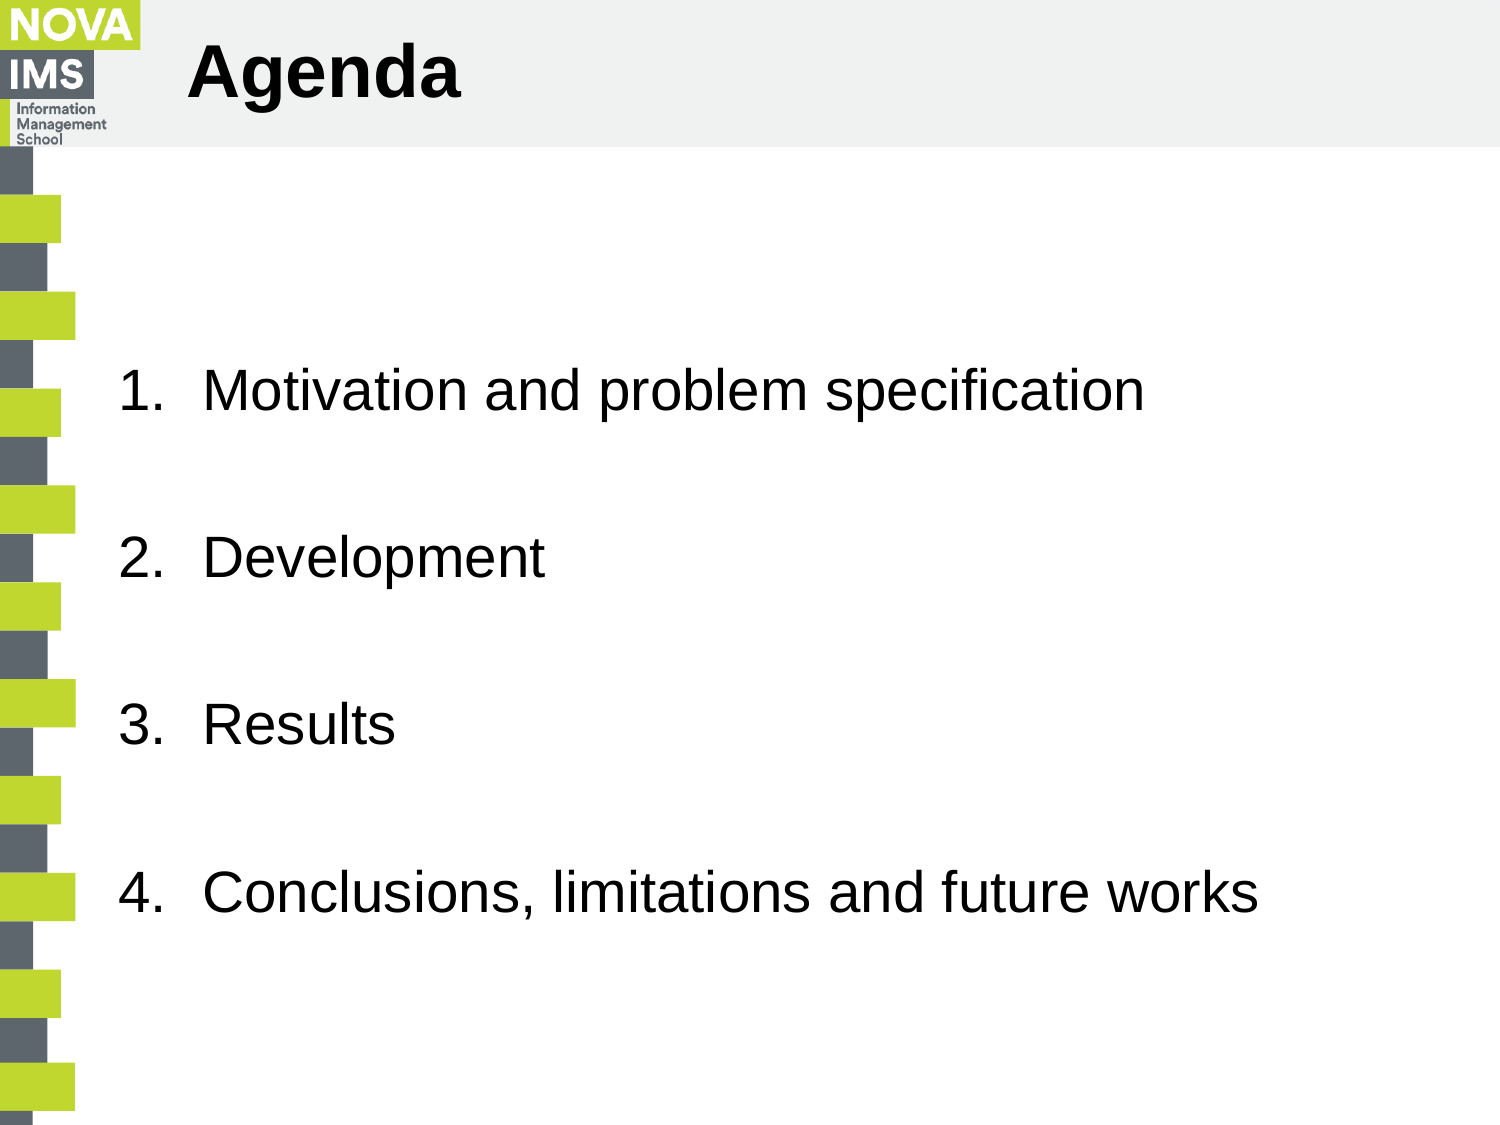

# Agenda

Motivation and problem specification

Development

Results

Conclusions, limitations and future works